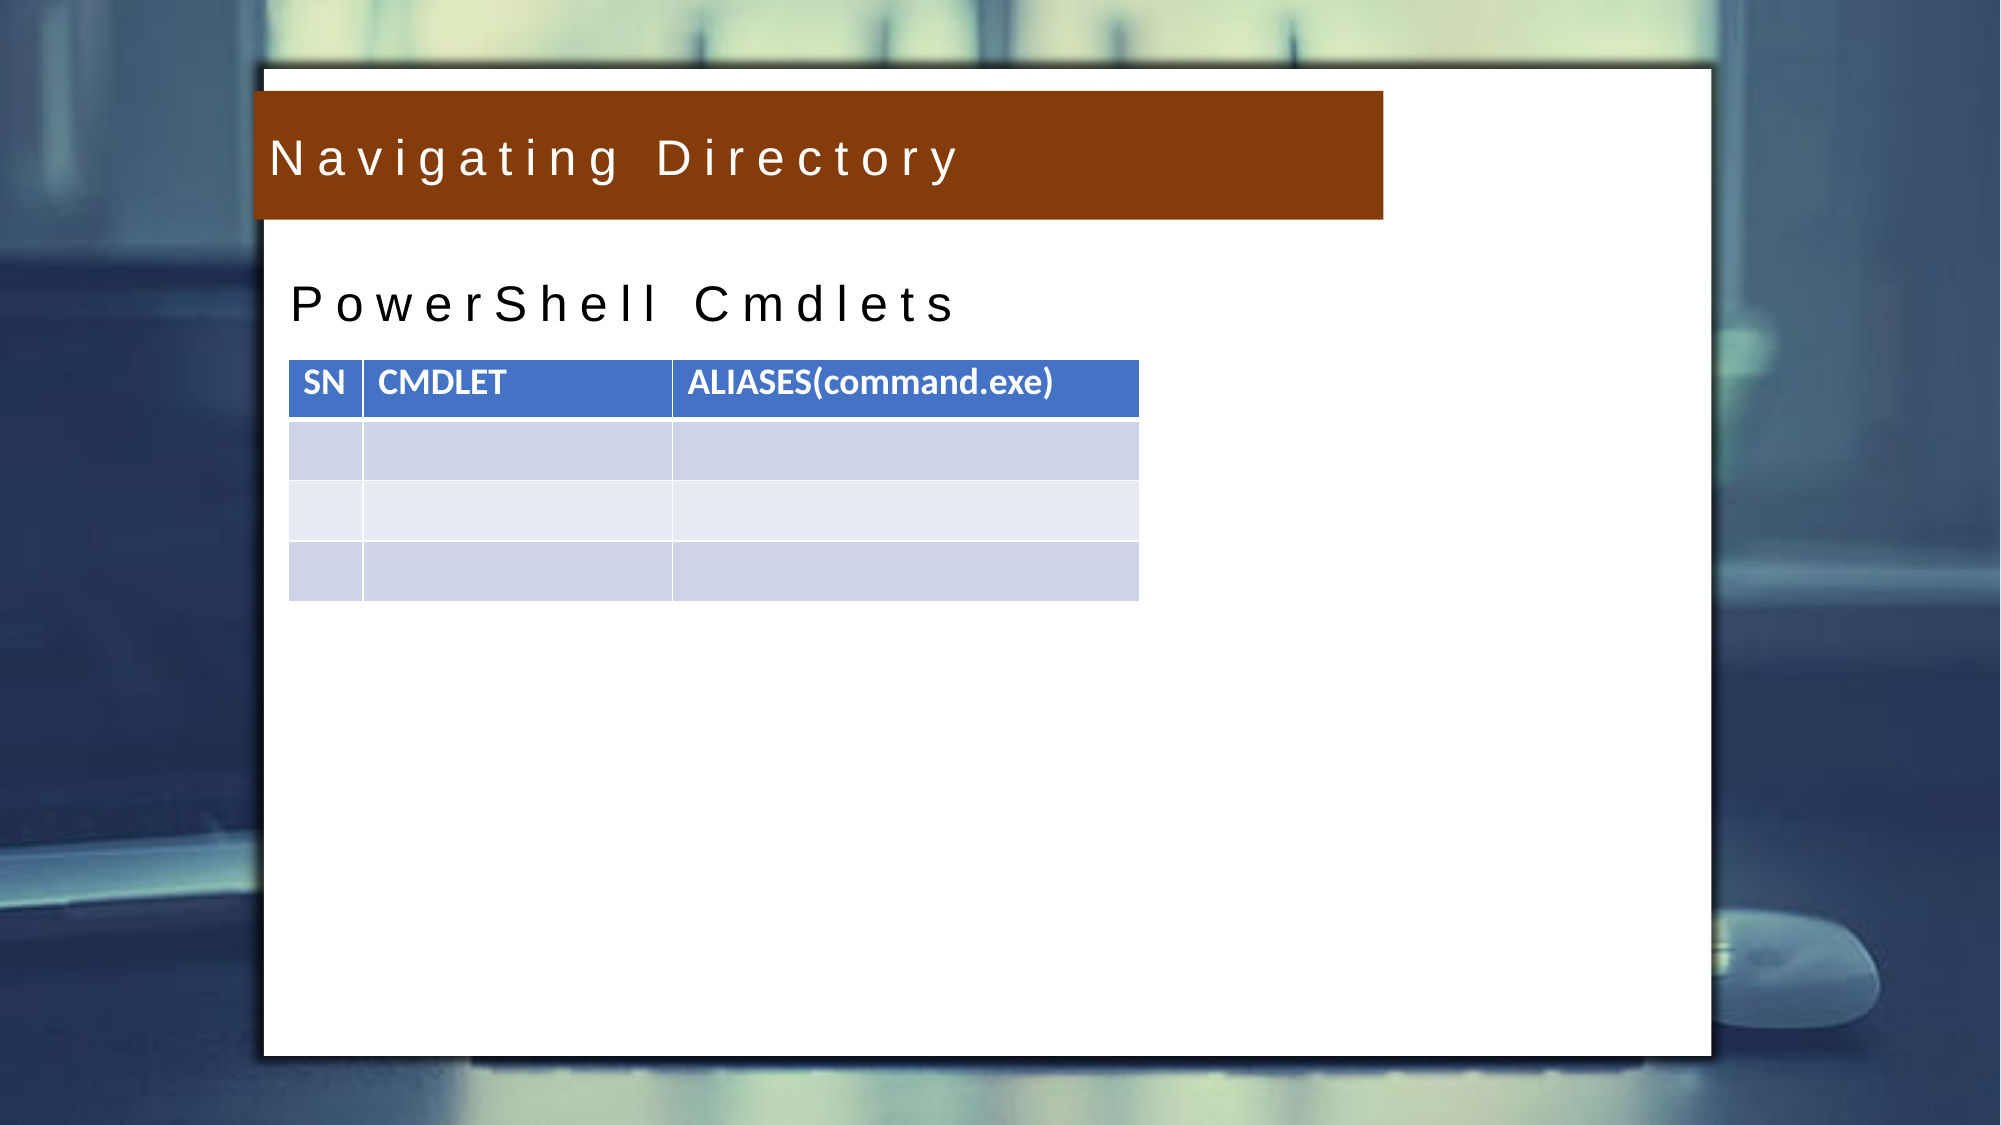

Navigating Directory
PowerShell Cmdlets
| SN | CMDLET | ALIASES(command.exe) |
| --- | --- | --- |
|  |  |  |
|  |  |  |
|  |  |  |